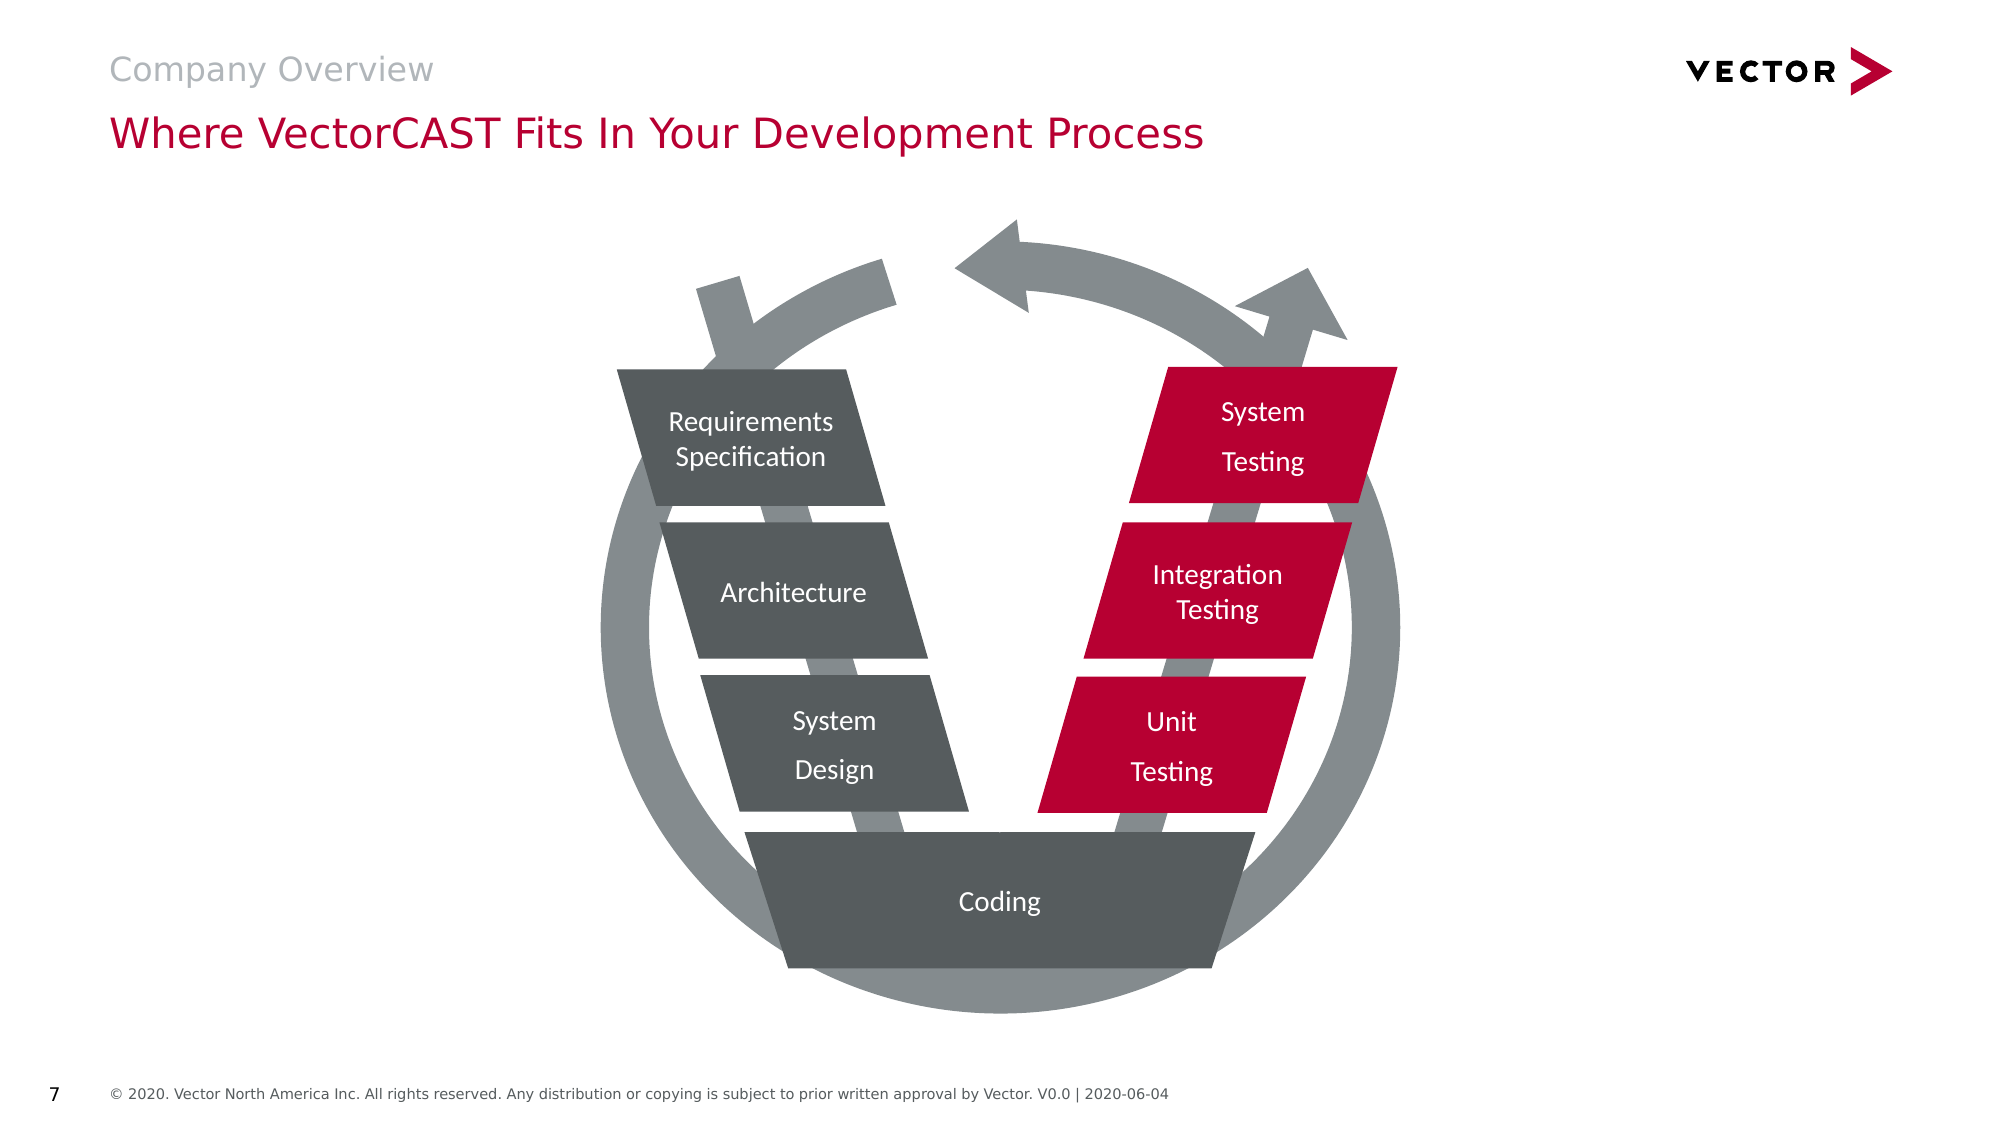

# Company Overview
Where VectorCAST Fits In Your Development Process

System
Testing
Requirements Specification
Architecture
Integration Testing
System
Design
Unit
Testing
Coding